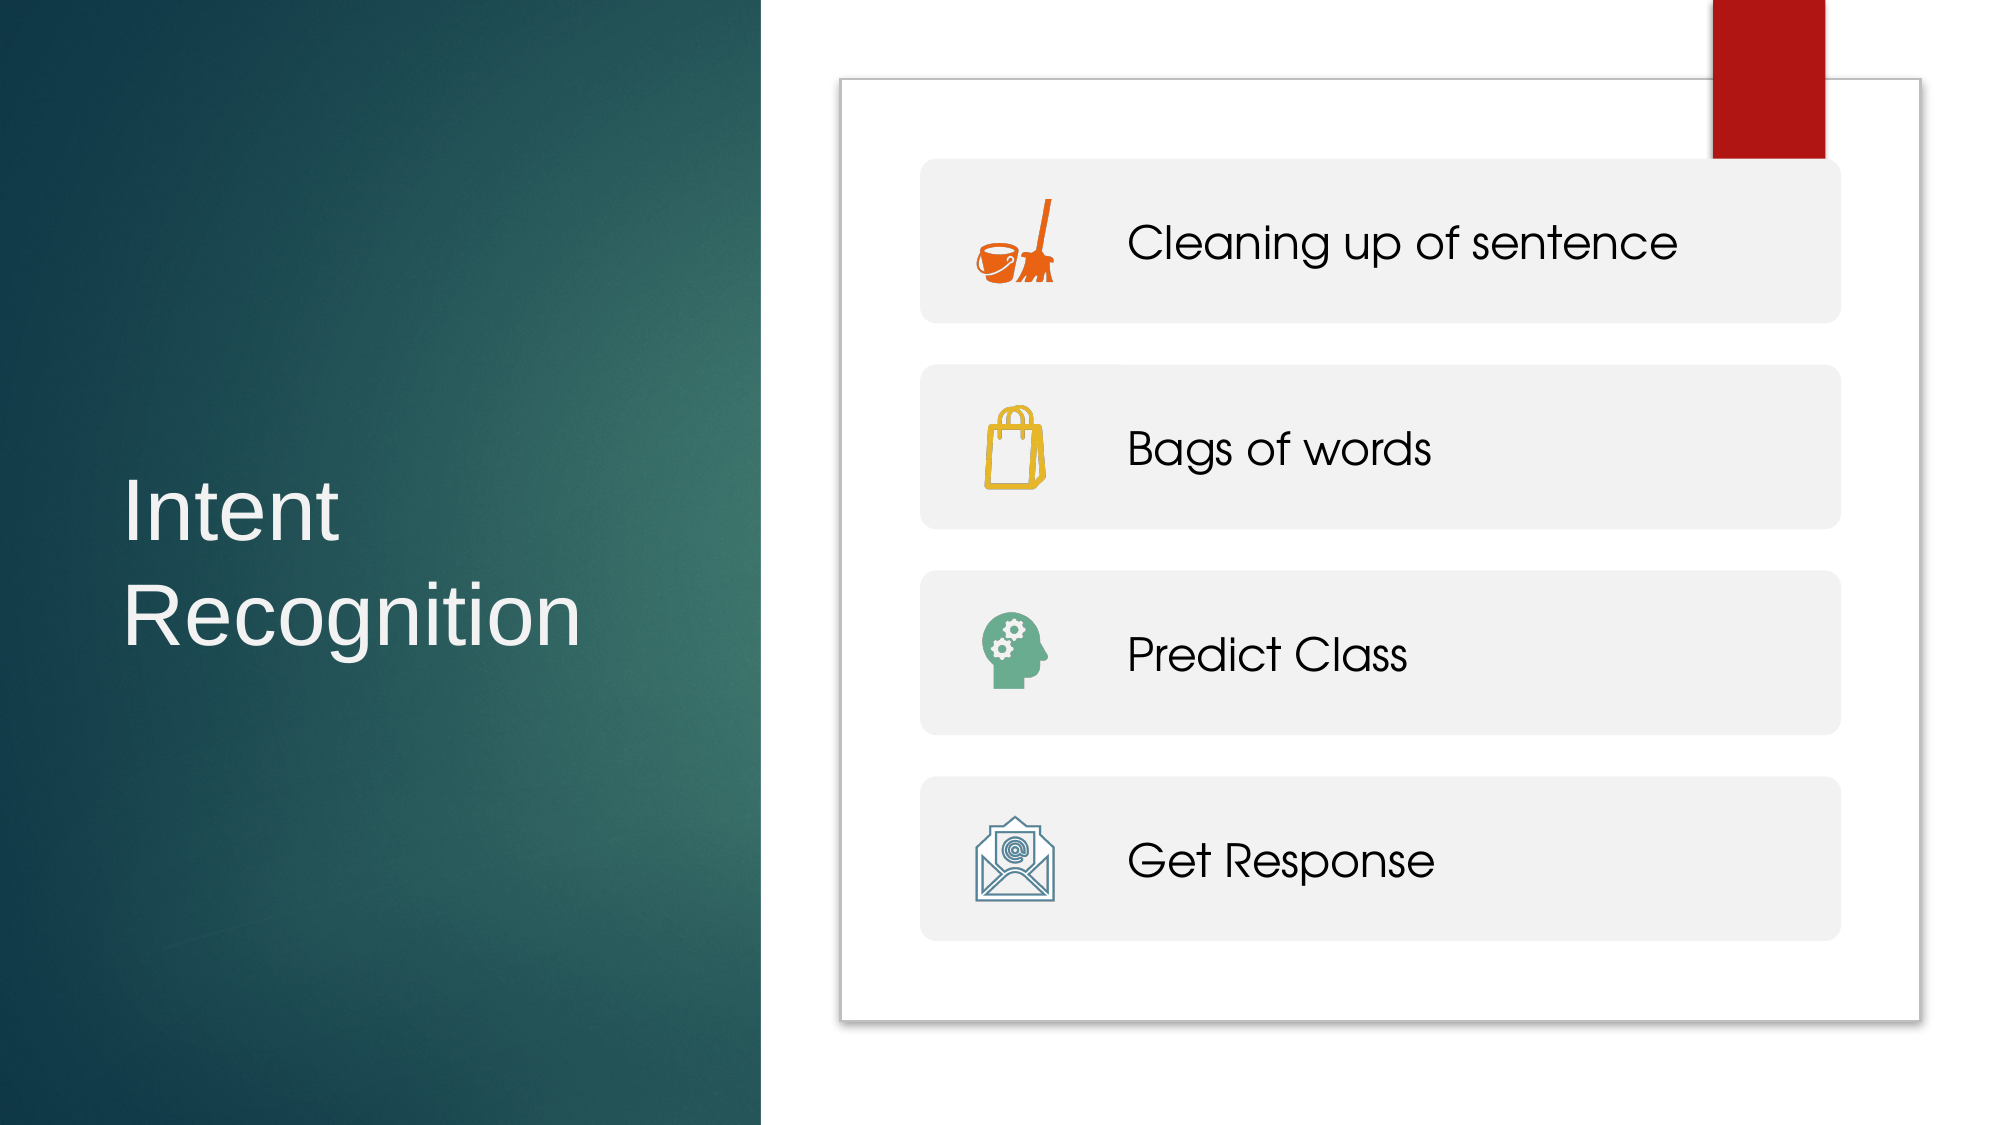

Cleaning up of sentence
Bags of words
Predict Class
Get Response
# Intent Recognition